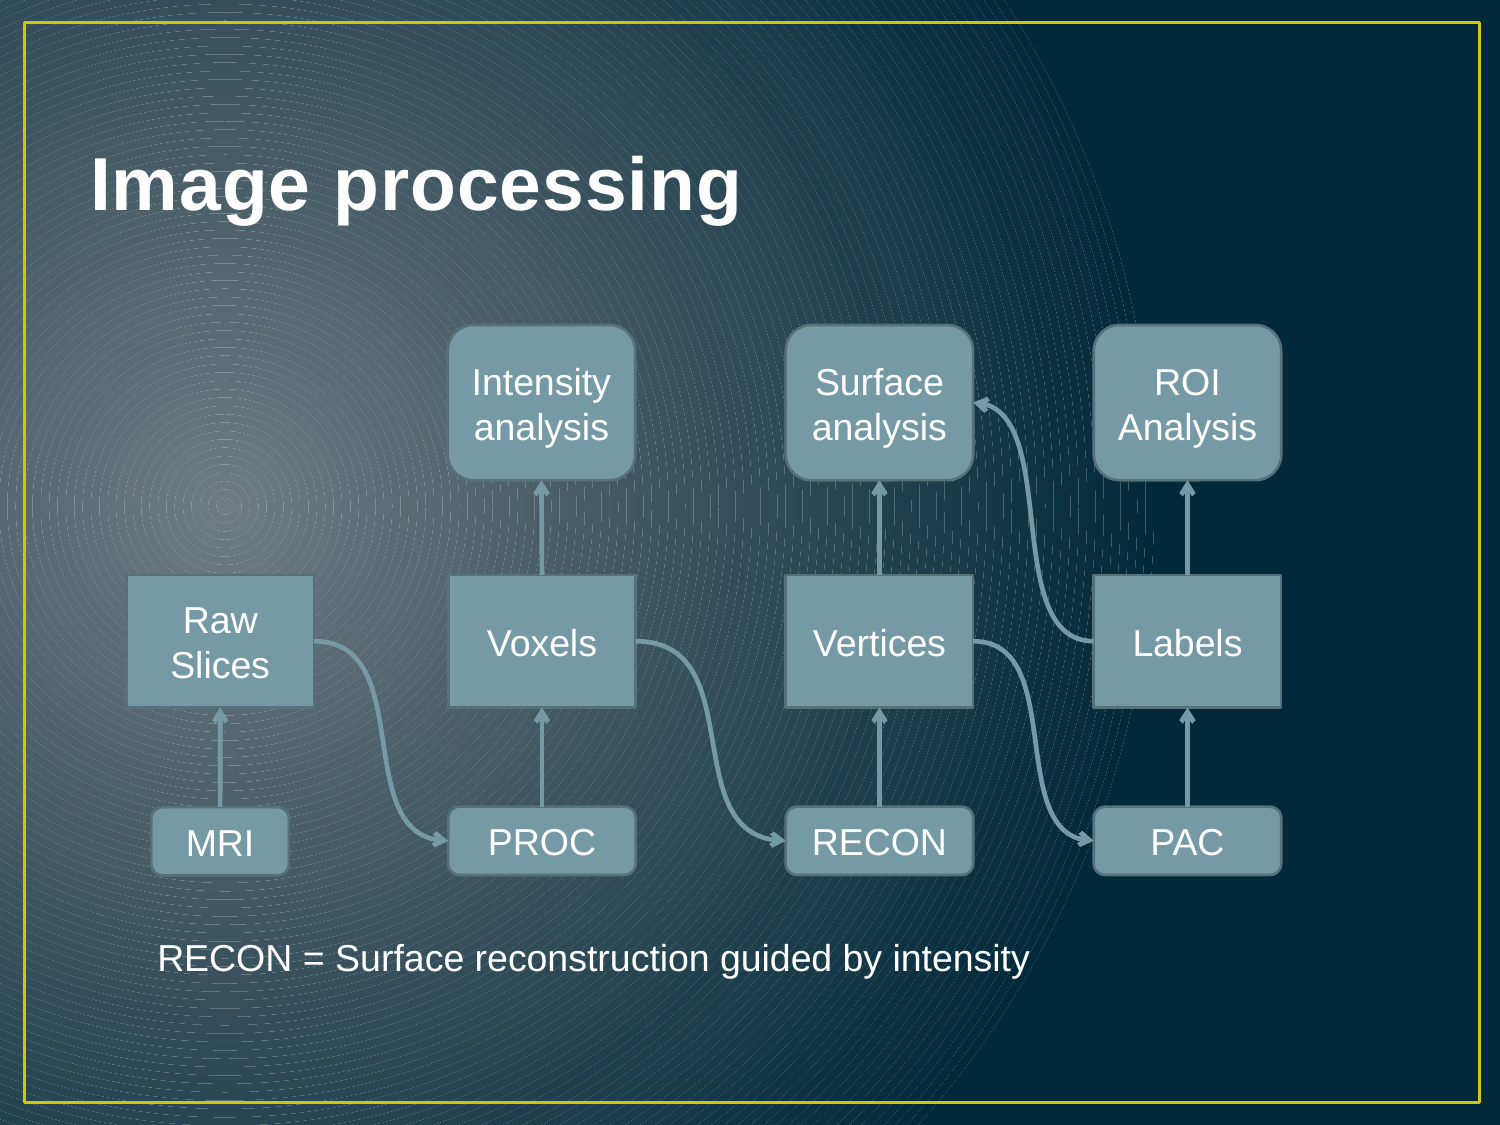

# Image processing
Intensity
analysis
Surface
analysis
ROI
Analysis
Raw Slices
Voxels
Vertices
Labels
PROC
RECON
PAC
MRI
RECON = Surface reconstruction guided by intensity